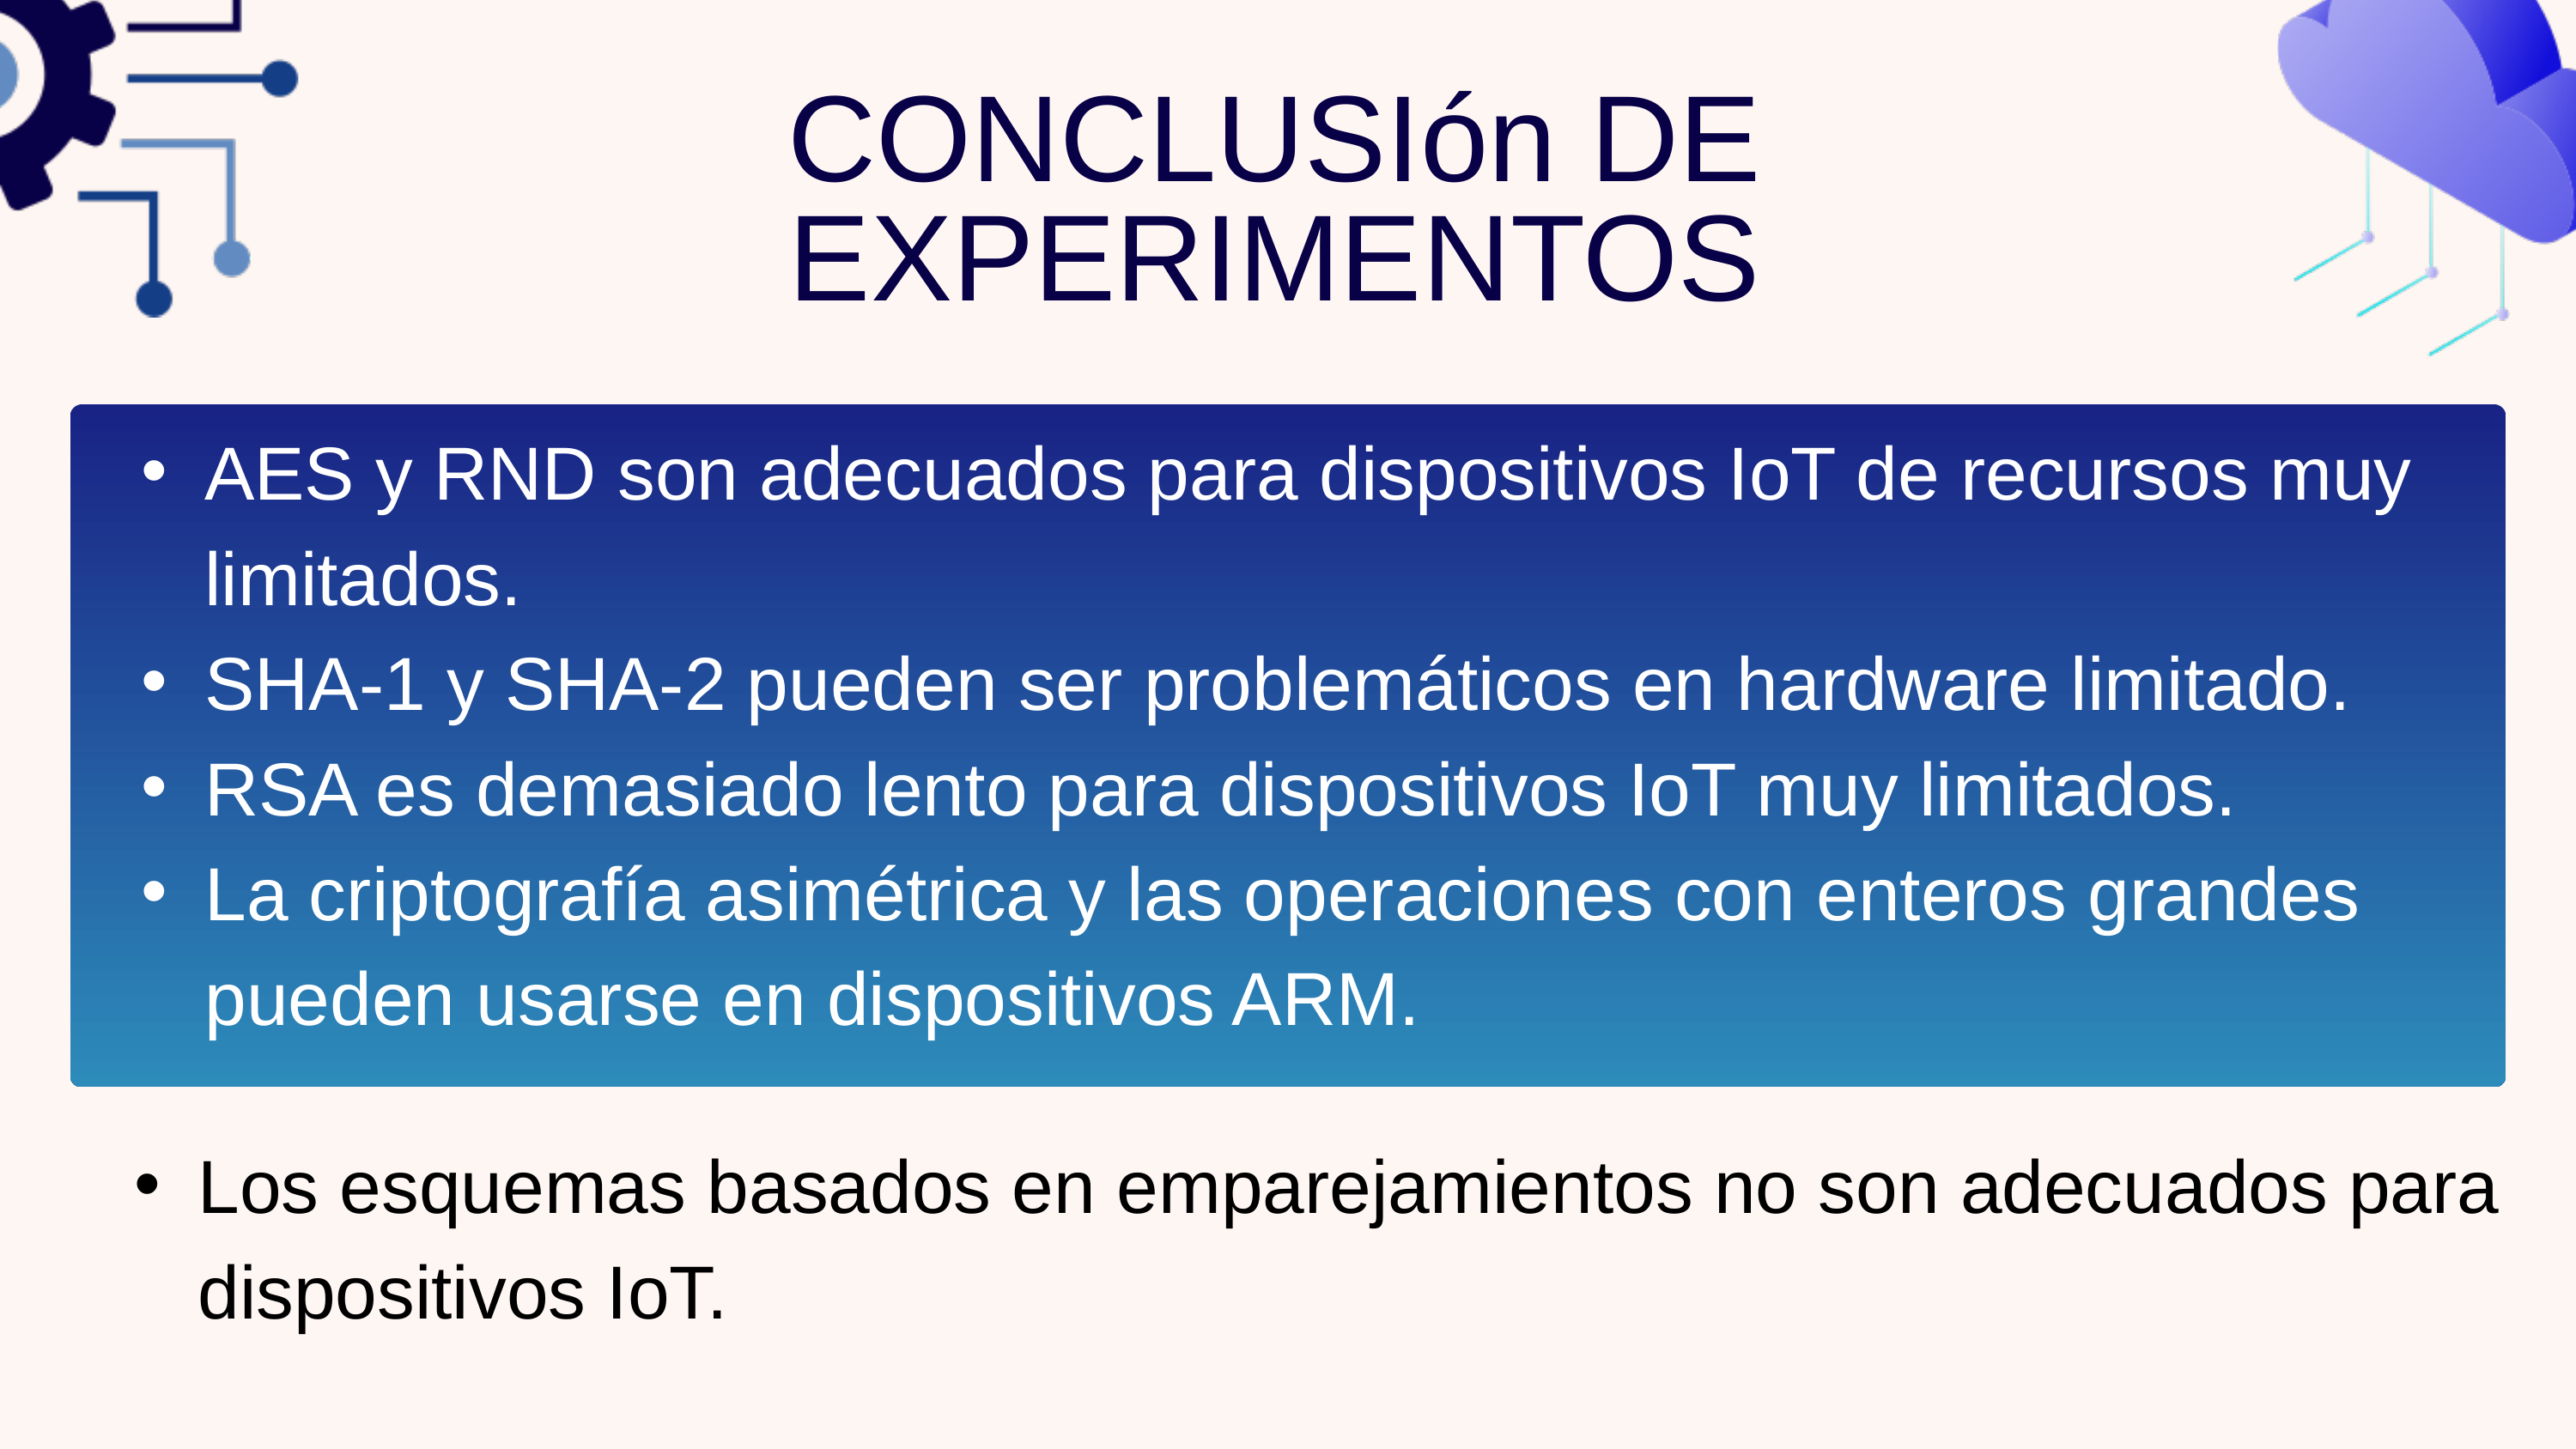

CONCLUSIón DE EXPERIMENTOS

AES y RND son adecuados para dispositivos IoT de recursos muy limitados.
SHA-1 y SHA-2 pueden ser problemáticos en hardware limitado.
RSA es demasiado lento para dispositivos IoT muy limitados.
La criptografía asimétrica y las operaciones con enteros grandes pueden usarse en dispositivos ARM.
Los esquemas basados en emparejamientos no son adecuados para dispositivos IoT.